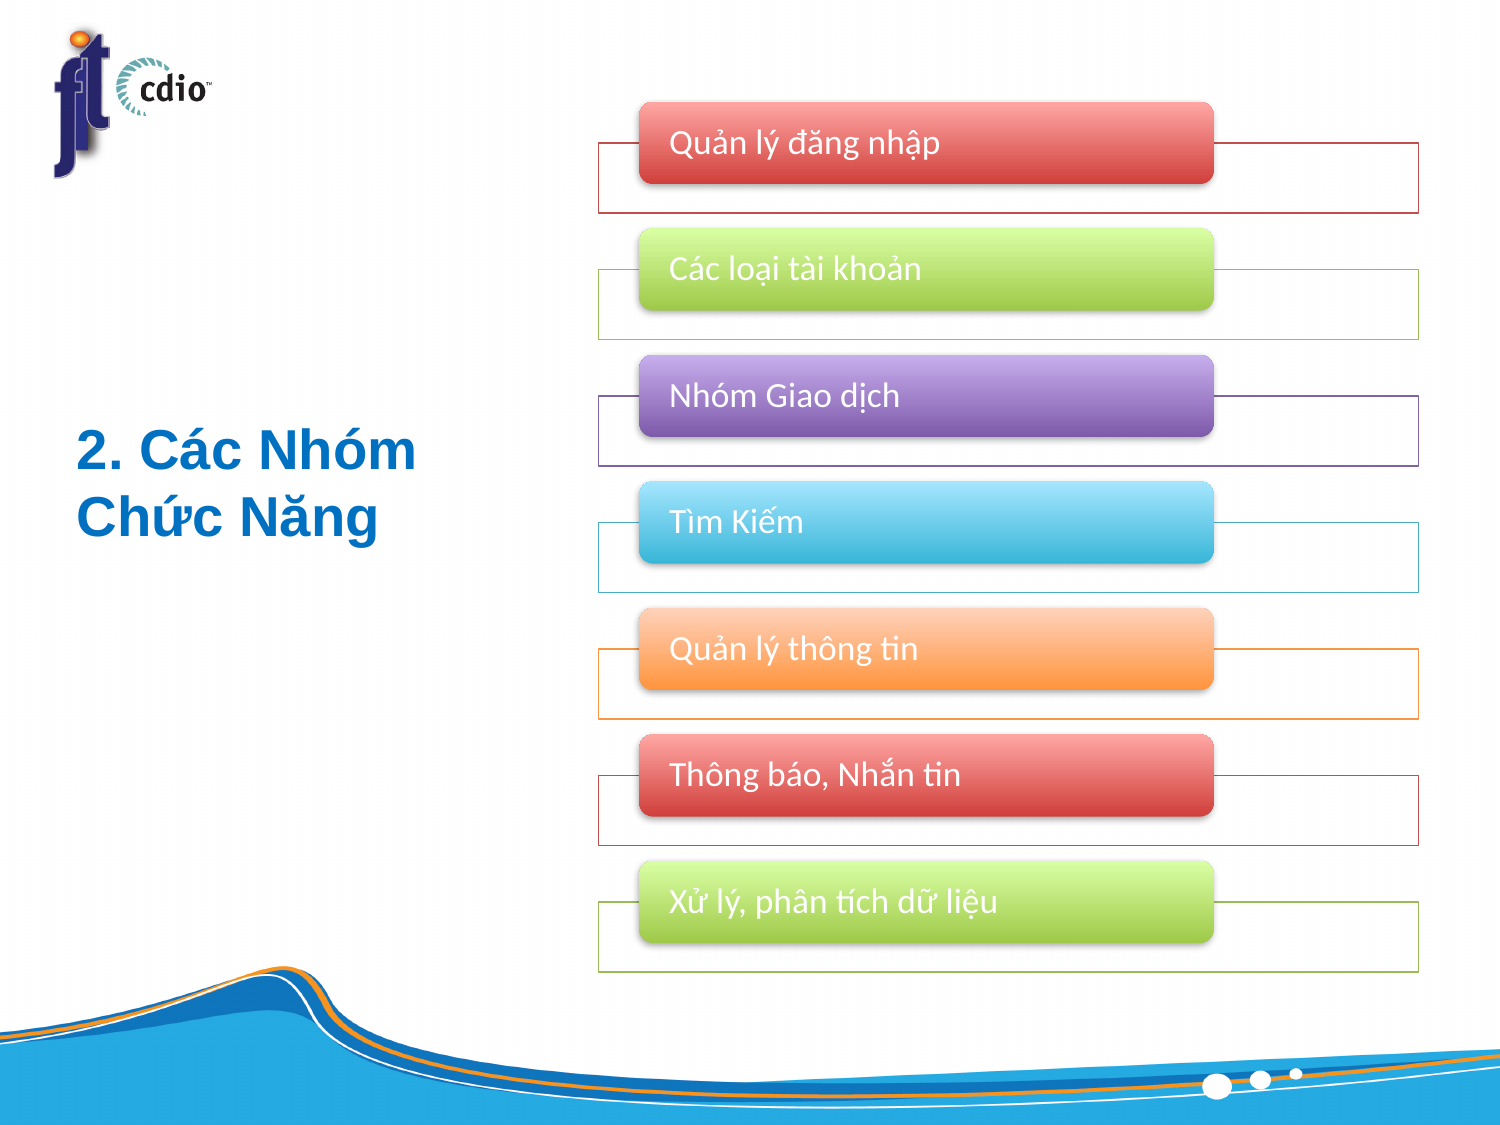

Quản lý đăng nhập
Các loại tài khoản
Nhóm Giao dịch
Tìm Kiếm
Quản lý thông tin
Thông báo, Nhắn tin
Xử lý, phân tích dữ liệu
2. Các Nhóm Chức Năng